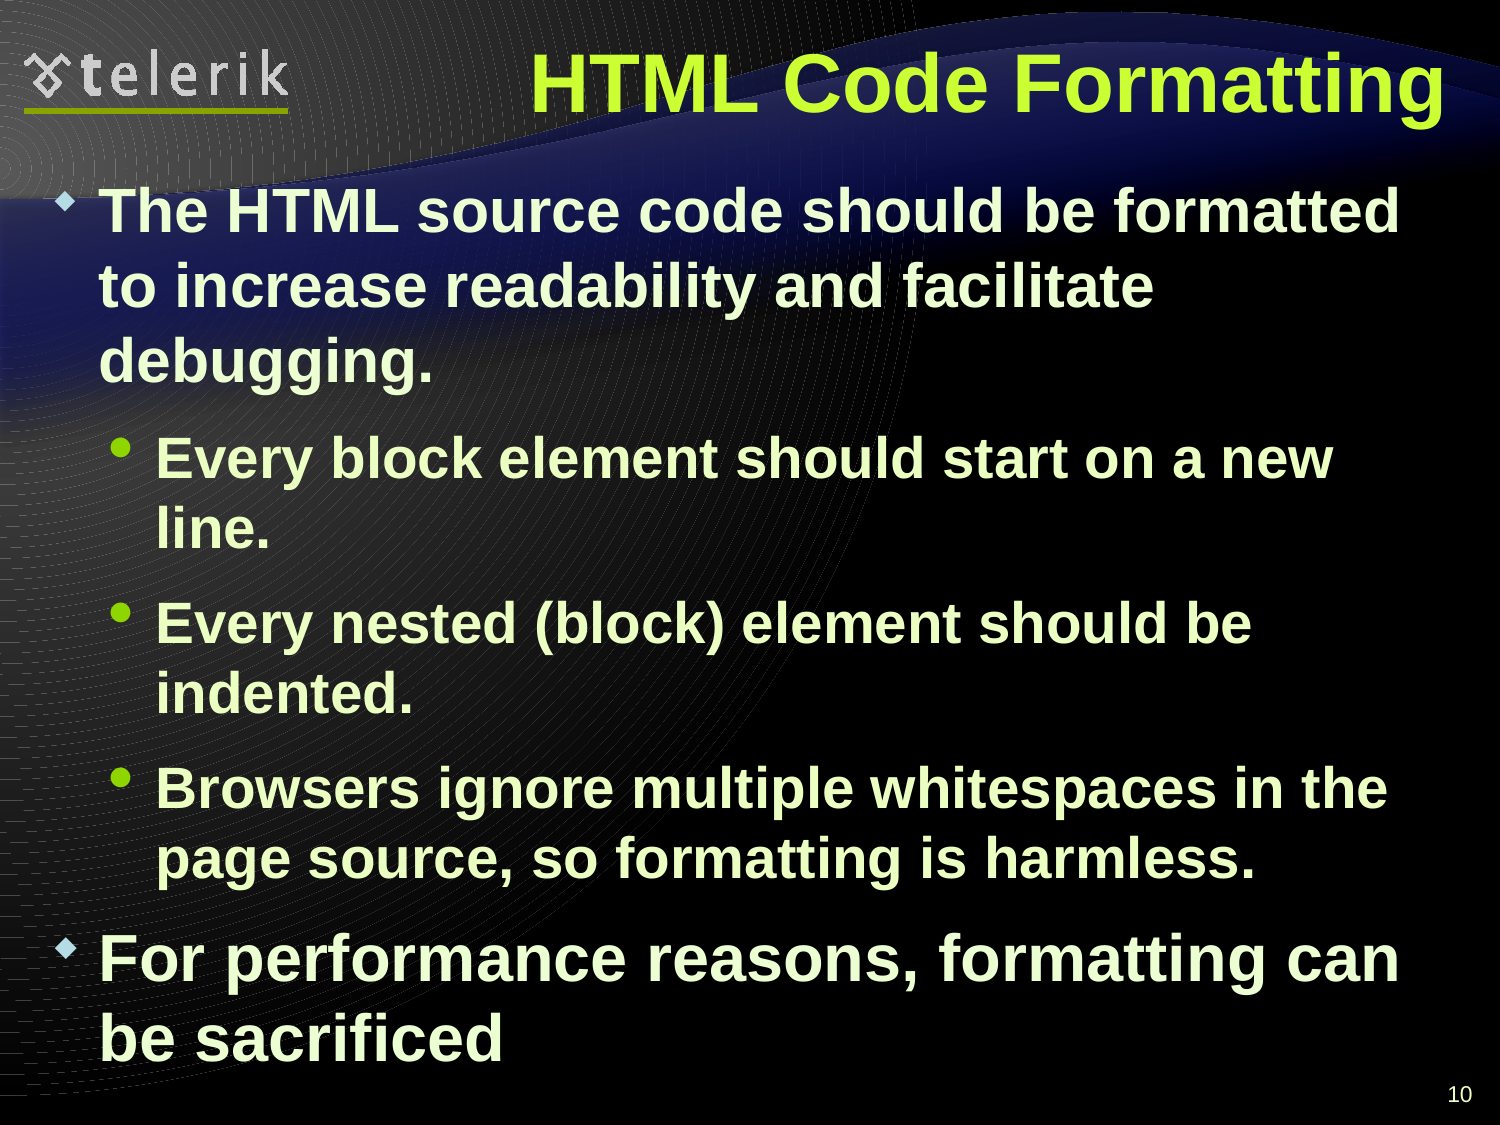

# HTML Code Formatting
The HTML source code should be formatted to increase readability and facilitate debugging.
Every block element should start on a new line.
Every nested (block) element should be indented.
Browsers ignore multiple whitespaces in the page source, so formatting is harmless.
For performance reasons, formatting can be sacrificed
10